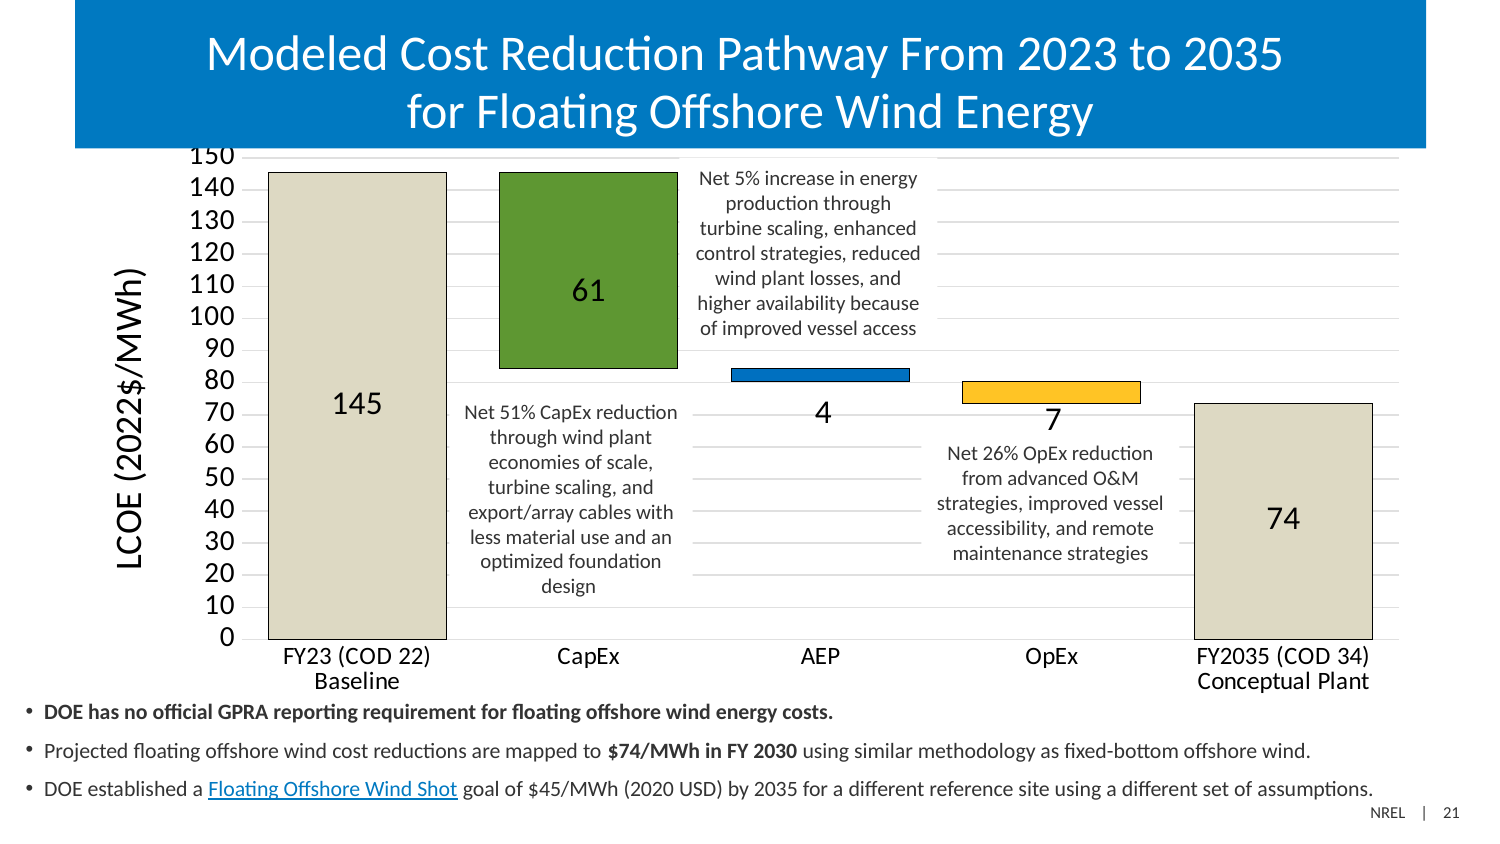

# Modeled Cost Reduction Pathway From 2023 to 2035 for Floating Offshore Wind Energy

### Chart

| Category | Base | Down | Up |
|---|---|---|---|
| FY23 (COD 22) Baseline | None | 0.0 | 145.3915435080464 |
| CapEx | 84.29791946730913 | 61.093624040737275 | 0.0 |
| AEP | 80.27280669816925 | 4.025112769139881 | 0.0 |
| OpEx | 73.64164171693614 | 6.631164981233119 | 0.0 |
| FY2035 (COD 34) Conceptual Plant | 73.64164171693614 | 0.0 | 92.87511701274582 |
Net 5% increase in energy production through turbine scaling, enhanced control strategies, reduced wind plant losses, and higher availability because of improved vessel access
Net 51% CapEx reduction through wind plant economies of scale, turbine scaling, and export/array cables with less material use and an optimized foundation design
Net 26% OpEx reduction from advanced O&M strategies, improved vessel accessibility, and remote maintenance strategies
DOE has no official GPRA reporting requirement for floating offshore wind energy costs.
Projected floating offshore wind cost reductions are mapped to $74/MWh in FY 2030 using similar methodology as fixed-bottom offshore wind.
DOE established a Floating Offshore Wind Shot goal of $45/MWh (2020 USD) by 2035 for a different reference site using a different set of assumptions.